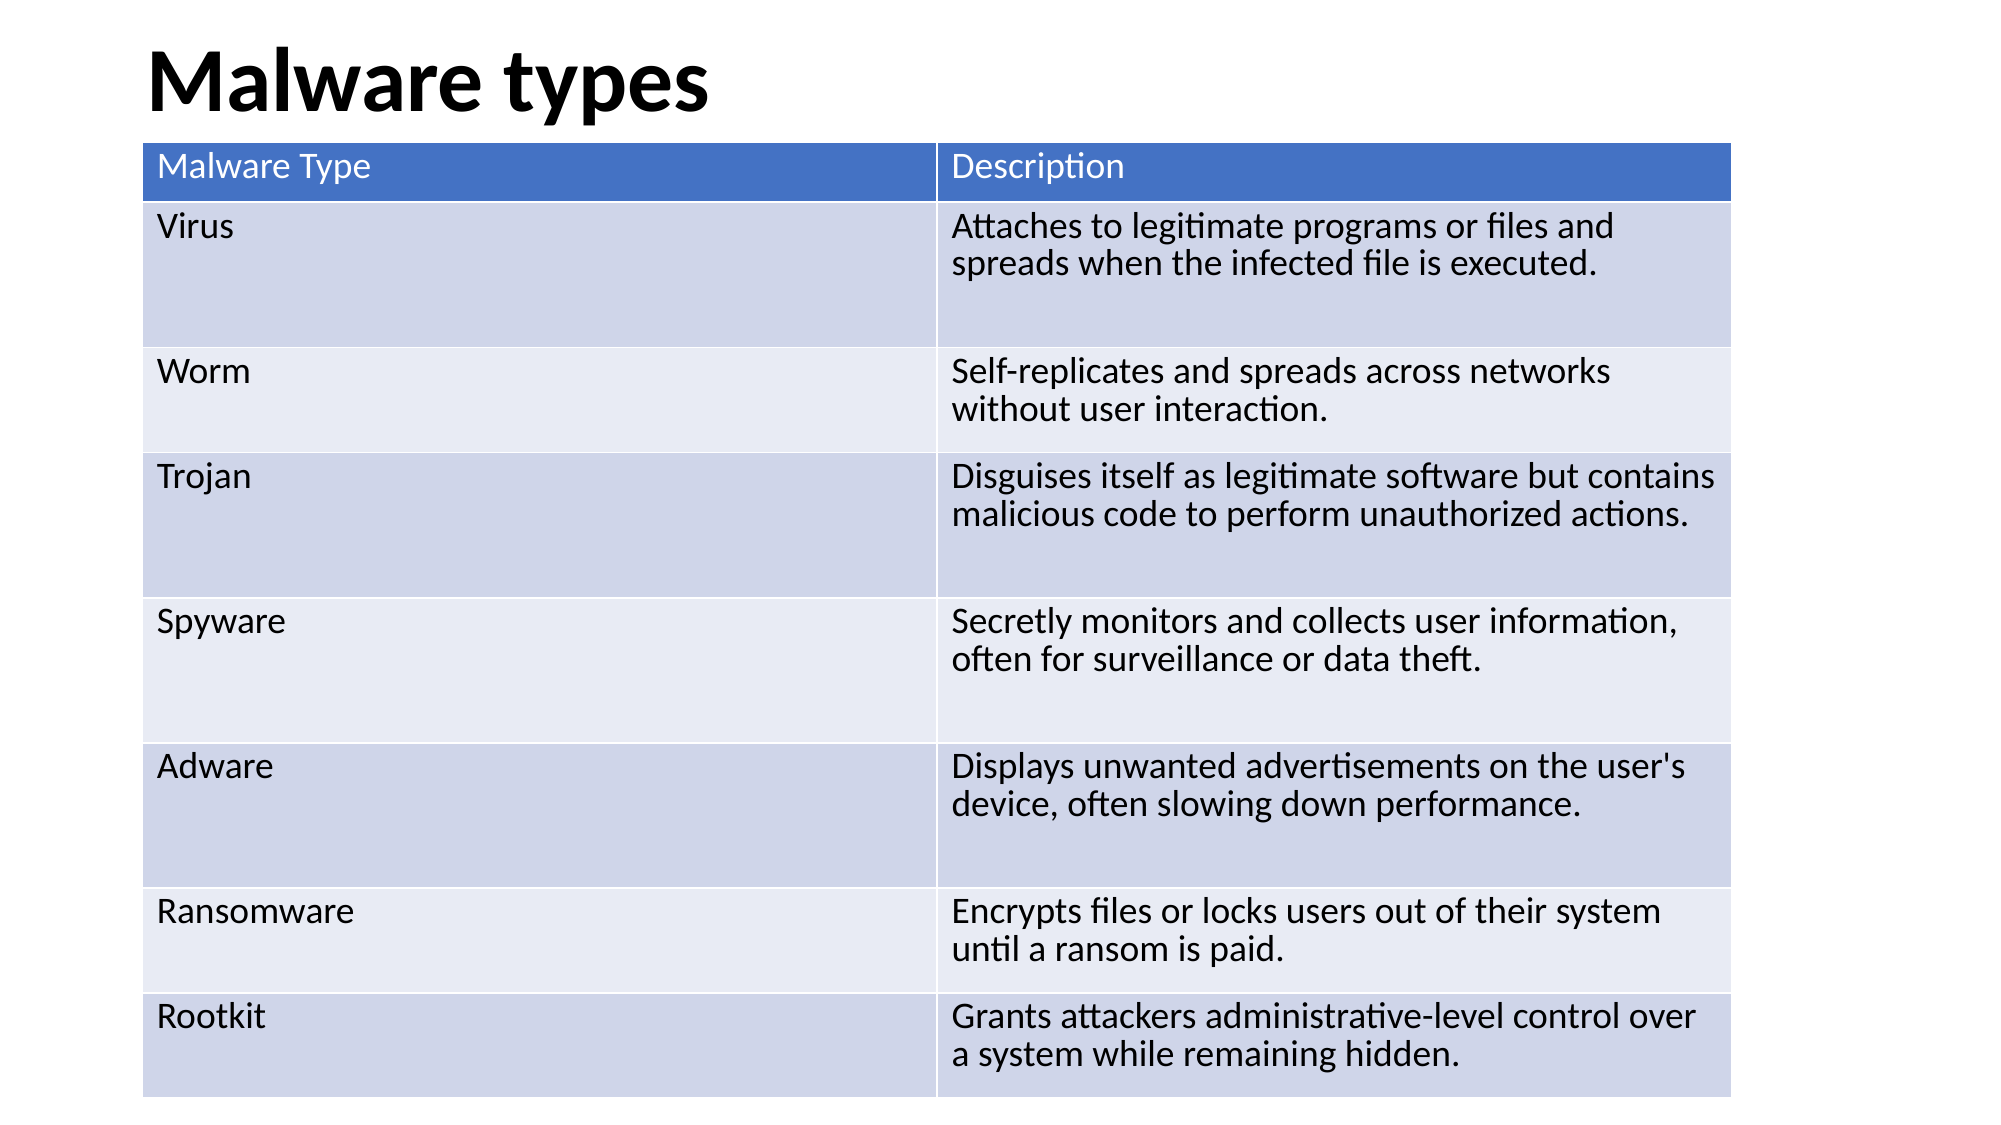

# Malware types
| Malware Type | Description |
| --- | --- |
| Virus | Attaches to legitimate programs or files and spreads when the infected file is executed. |
| Worm | Self-replicates and spreads across networks without user interaction. |
| Trojan | Disguises itself as legitimate software but contains malicious code to perform unauthorized actions. |
| Spyware | Secretly monitors and collects user information, often for surveillance or data theft. |
| Adware | Displays unwanted advertisements on the user's device, often slowing down performance. |
| Ransomware | Encrypts files or locks users out of their system until a ransom is paid. |
| Rootkit | Grants attackers administrative-level control over a system while remaining hidden. |

6